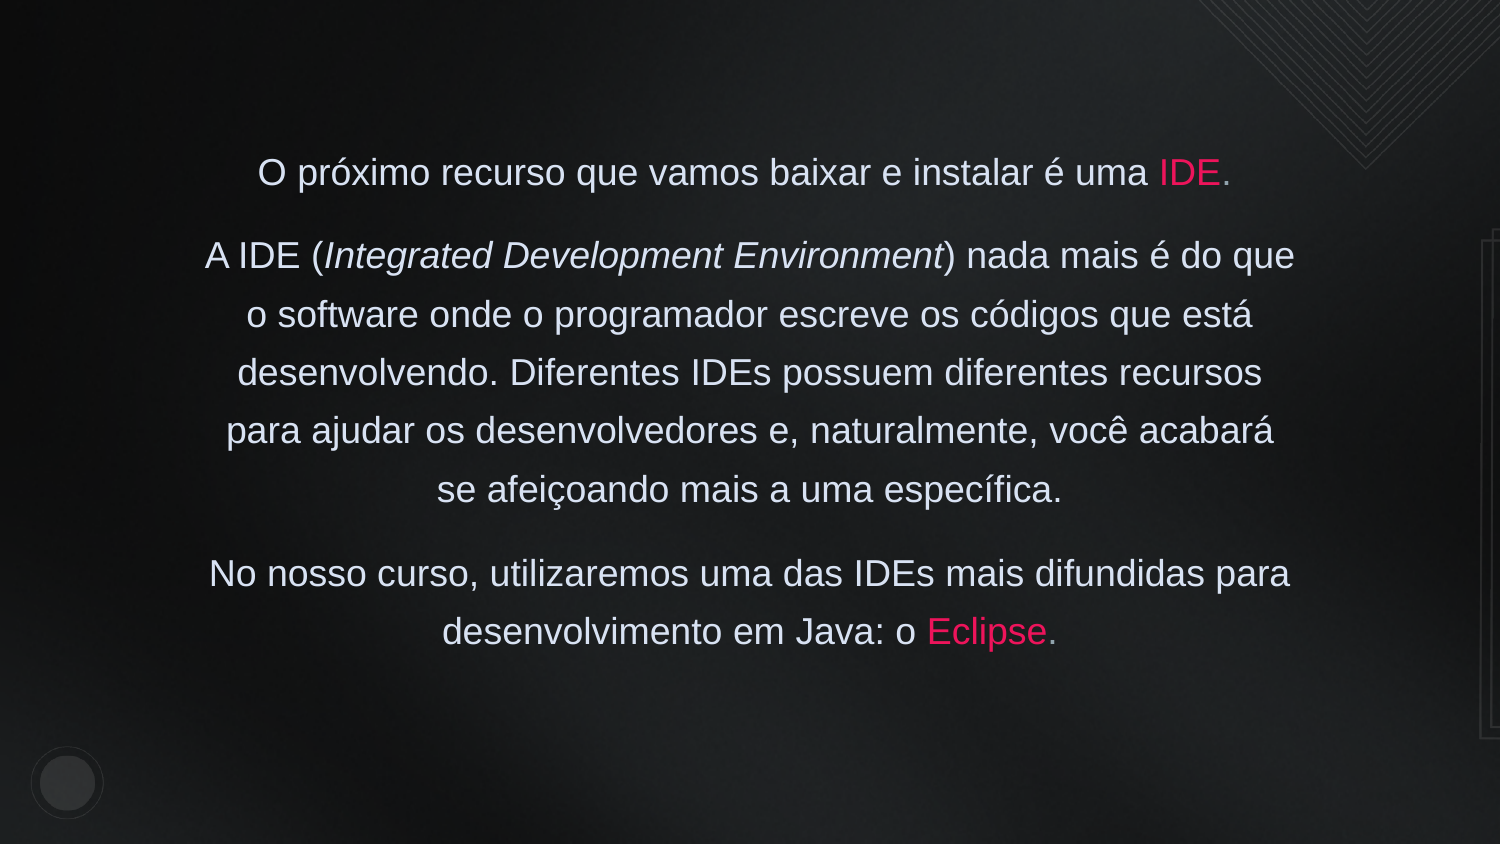

O próximo recurso que vamos baixar e instalar é uma IDE.
A IDE (Integrated Development Environment) nada mais é do que o software onde o programador escreve os códigos que está desenvolvendo. Diferentes IDEs possuem diferentes recursos para ajudar os desenvolvedores e, naturalmente, você acabará se afeiçoando mais a uma específica.
No nosso curso, utilizaremos uma das IDEs mais difundidas para desenvolvimento em Java: o Eclipse.